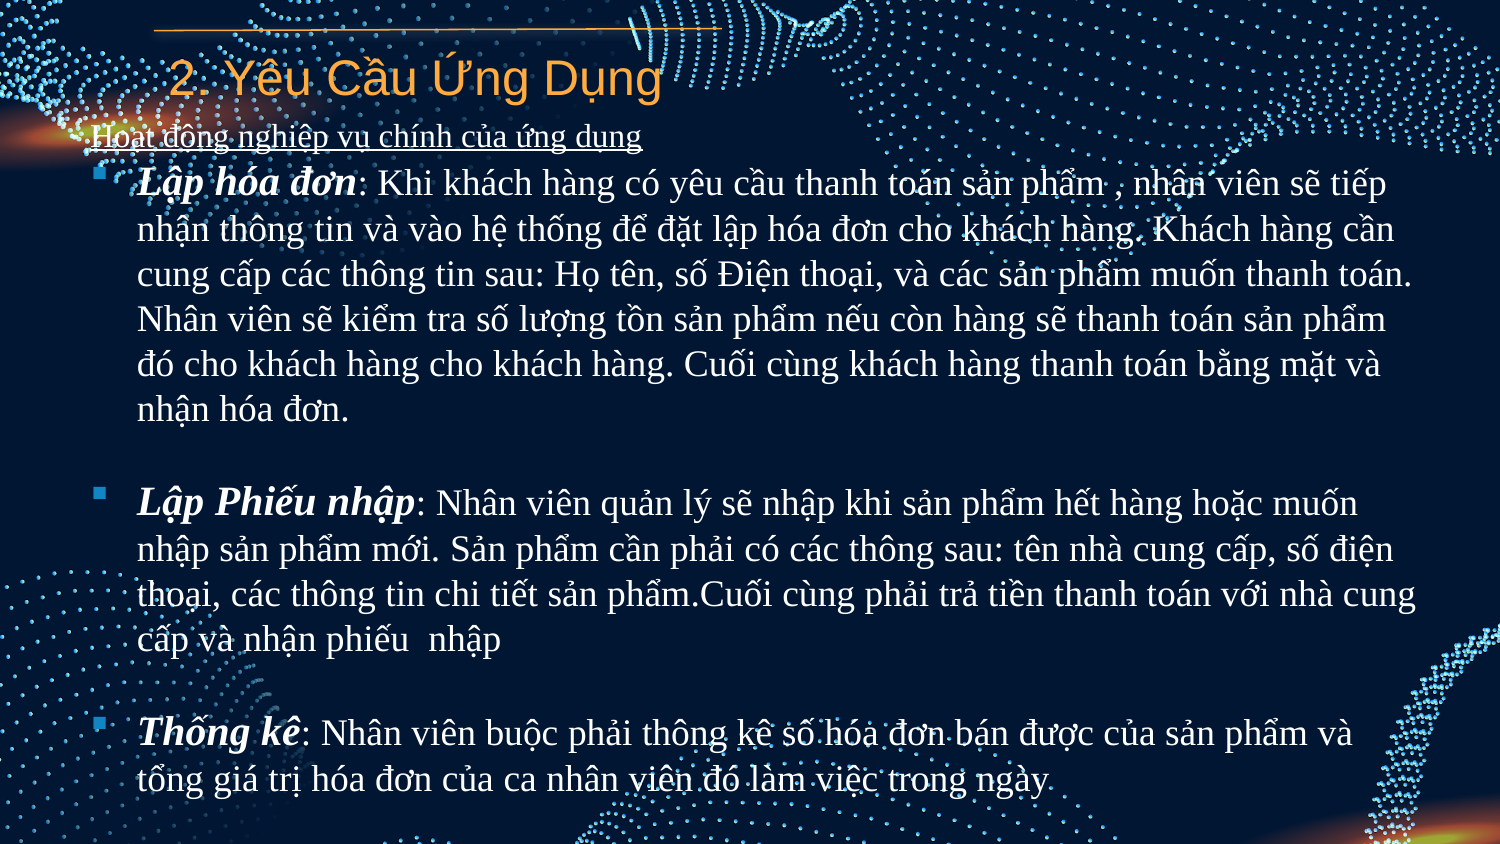

2. Yêu Cầu Ứng Dụng
Hoạt động nghiệp vụ chính của ứng dụng
Lập hóa đơn: Khi khách hàng có yêu cầu thanh toán sản phẩm , nhân viên sẽ tiếp nhận thông tin và vào hệ thống để đặt lập hóa đơn cho khách hàng. Khách hàng cần cung cấp các thông tin sau: Họ tên, số Điện thoại, và các sản phẩm muốn thanh toán. Nhân viên sẽ kiểm tra số lượng tồn sản phẩm nếu còn hàng sẽ thanh toán sản phẩm đó cho khách hàng cho khách hàng. Cuối cùng khách hàng thanh toán bằng mặt và nhận hóa đơn.

Lập Phiếu nhập: Nhân viên quản lý sẽ nhập khi sản phẩm hết hàng hoặc muốn nhập sản phẩm mới. Sản phẩm cần phải có các thông sau: tên nhà cung cấp, số điện thoại, các thông tin chi tiết sản phẩm.Cuối cùng phải trả tiền thanh toán với nhà cung cấp và nhận phiếu  nhập

Thống kê: Nhân viên buộc phải thông kê số hóa đơn bán được của sản phẩm và tổng giá trị hóa đơn của ca nhân viên đó làm việc trong ngày